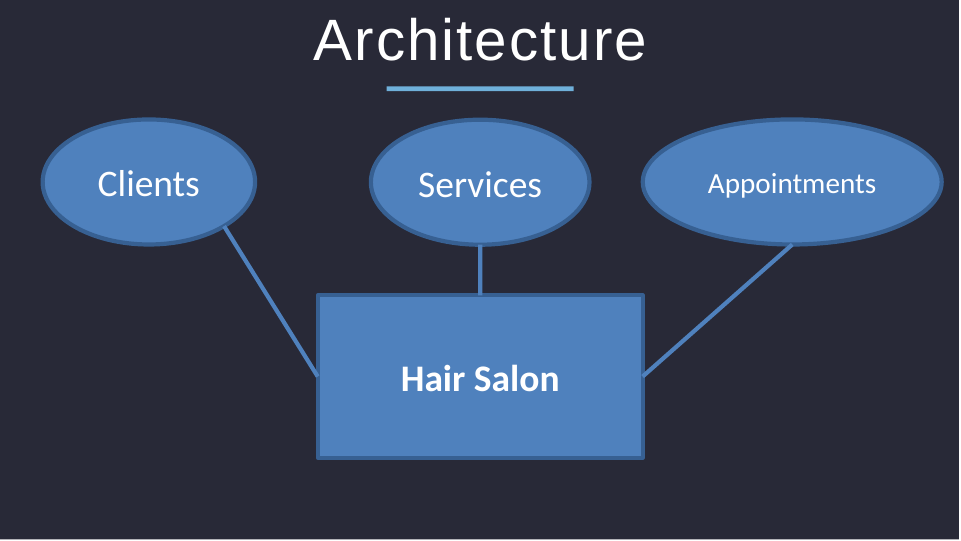

# Architecture

Clients
Appointments
Services

Hair Salon